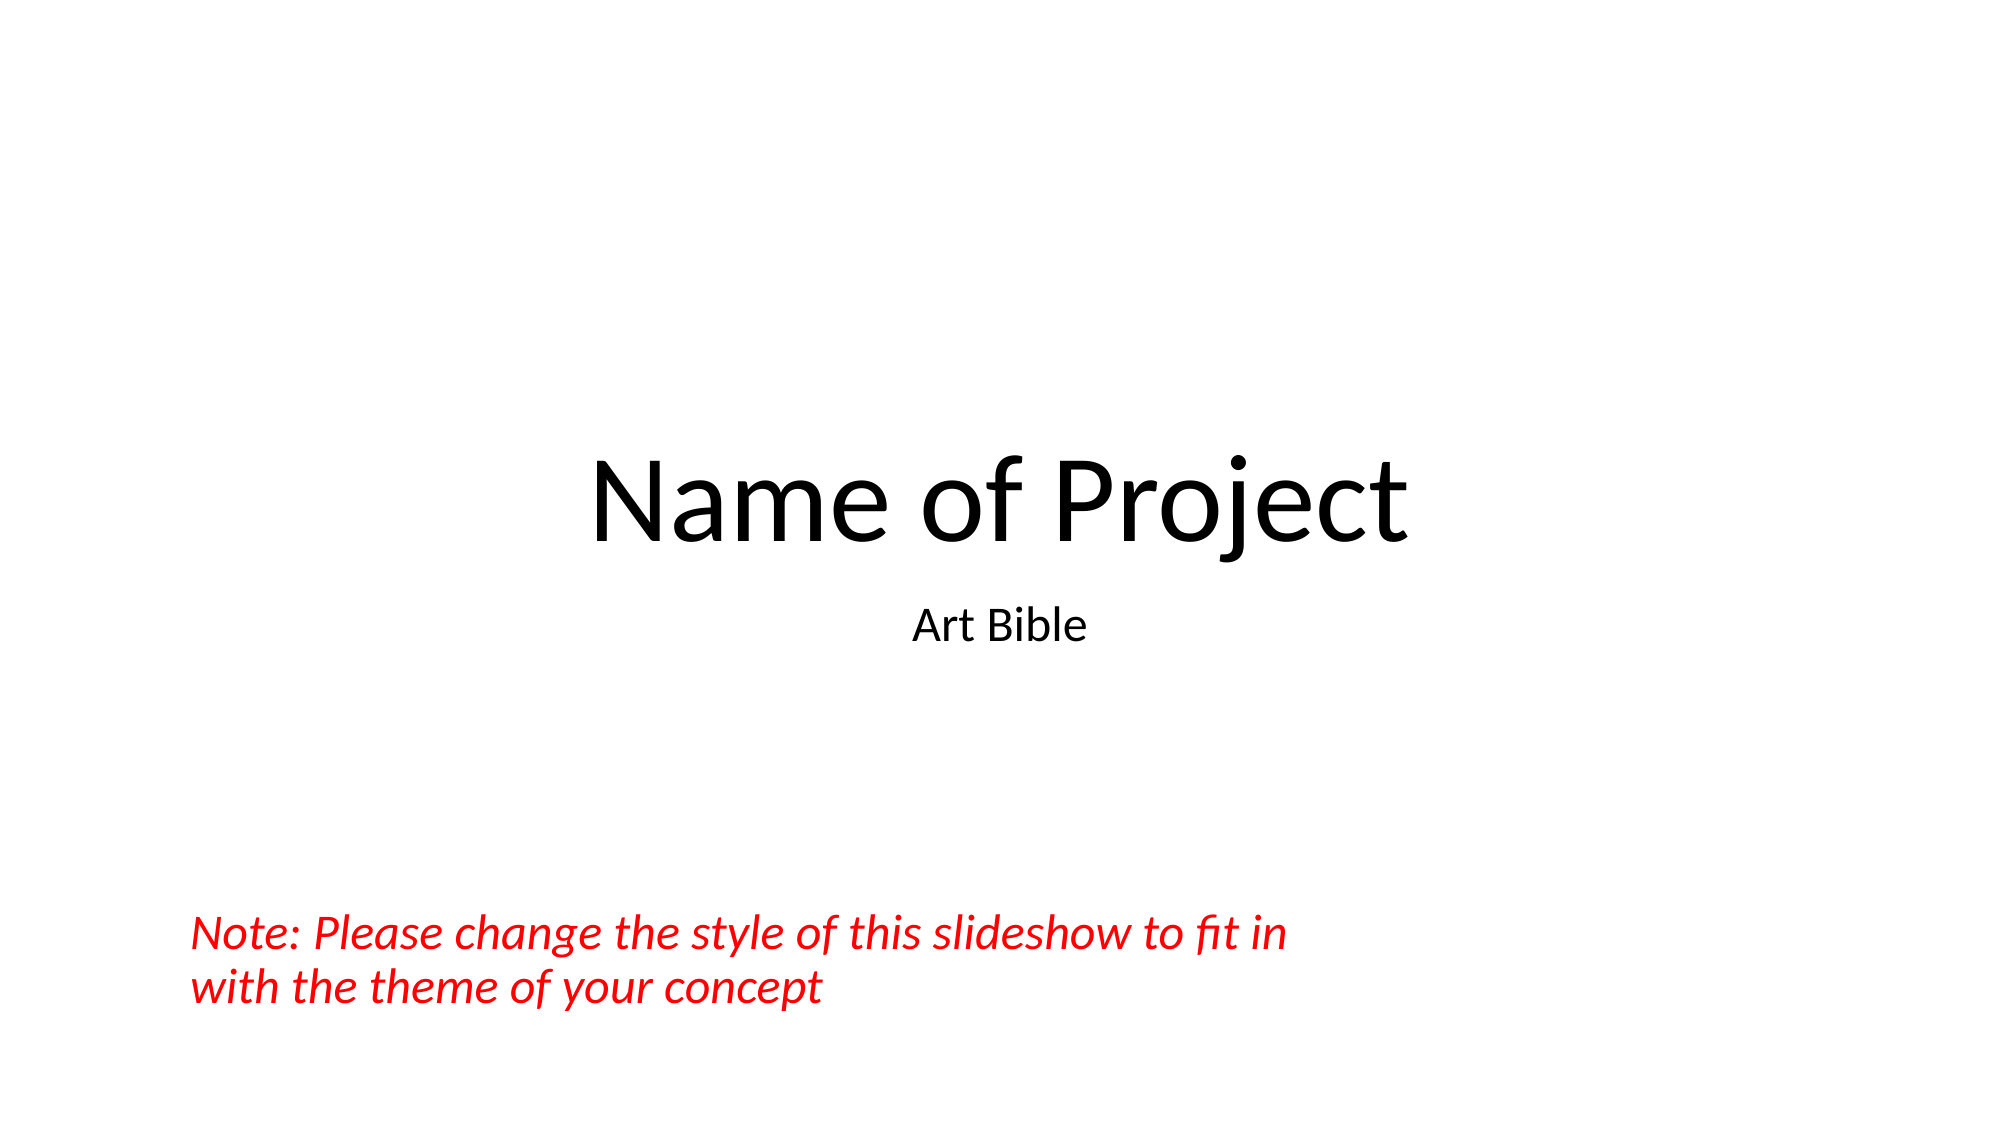

# Name of Project
Art Bible
Note: Please change the style of this slideshow to fit in with the theme of your concept